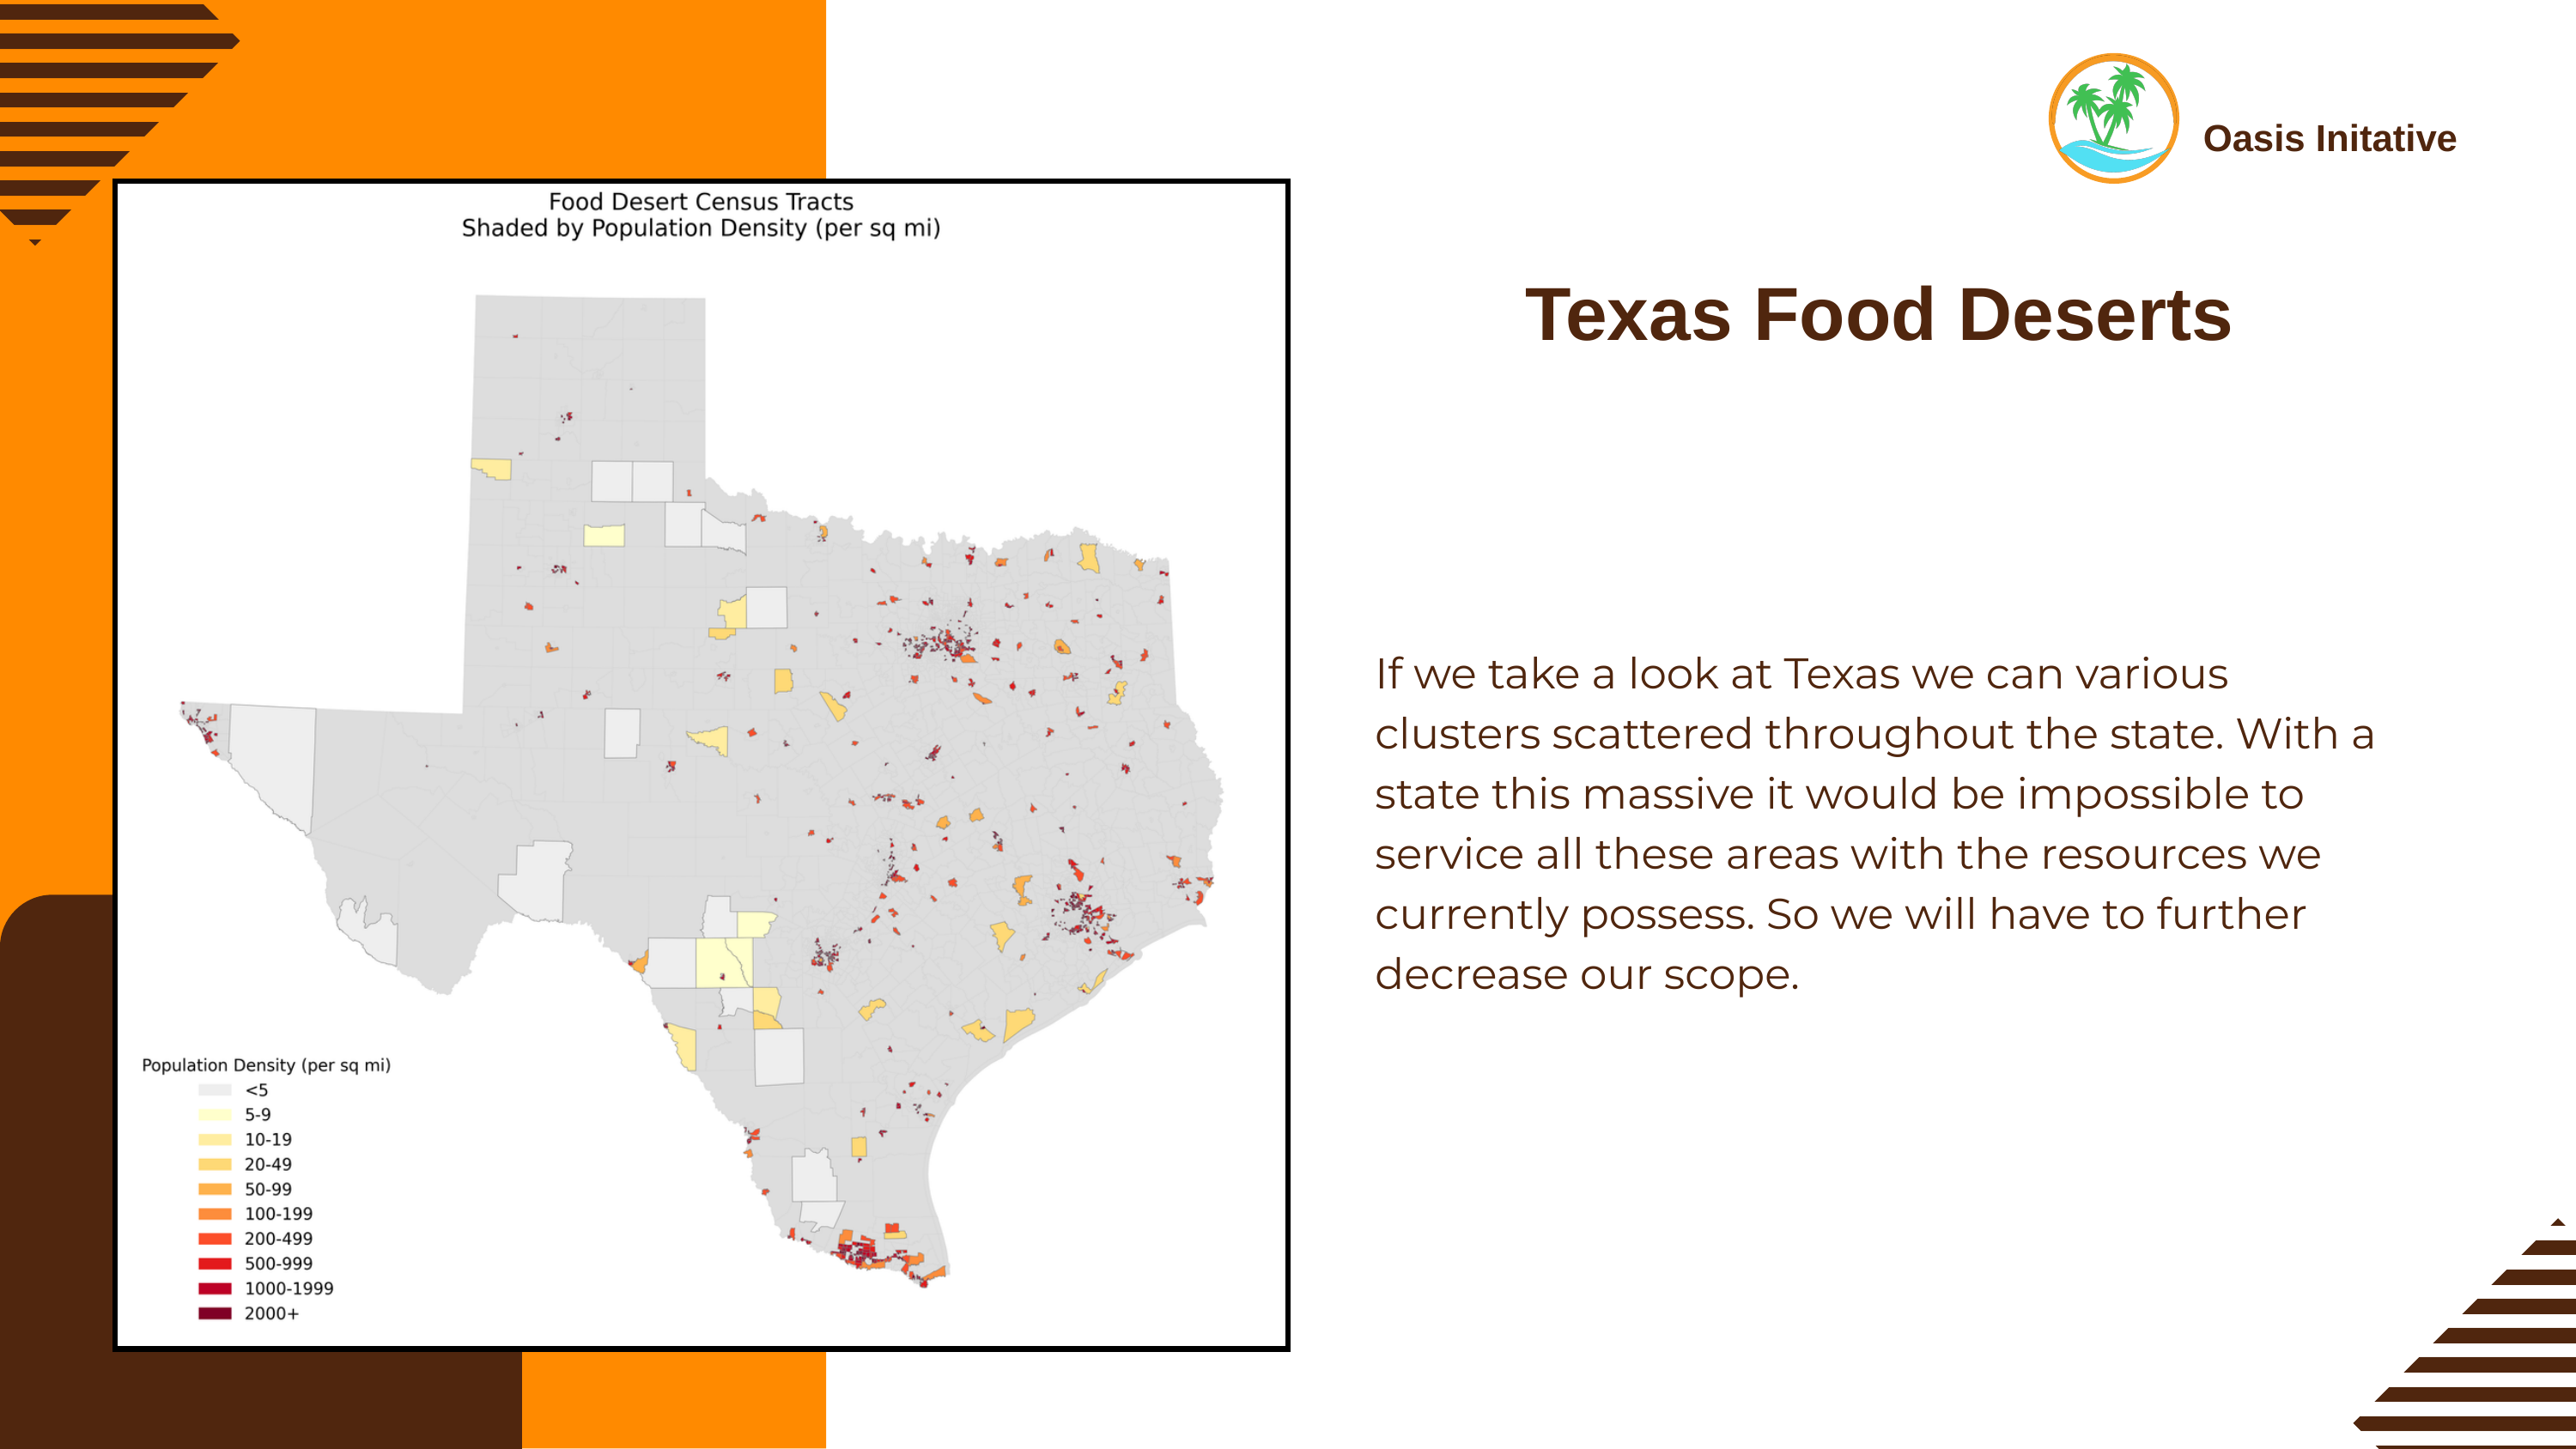

Oasis Initative

Texas Food Deserts
If we take a look at Texas we can various clusters scattered throughout the state. With a state this massive it would be impossible to service all these areas with the resources we currently possess. So we will have to further decrease our scope.